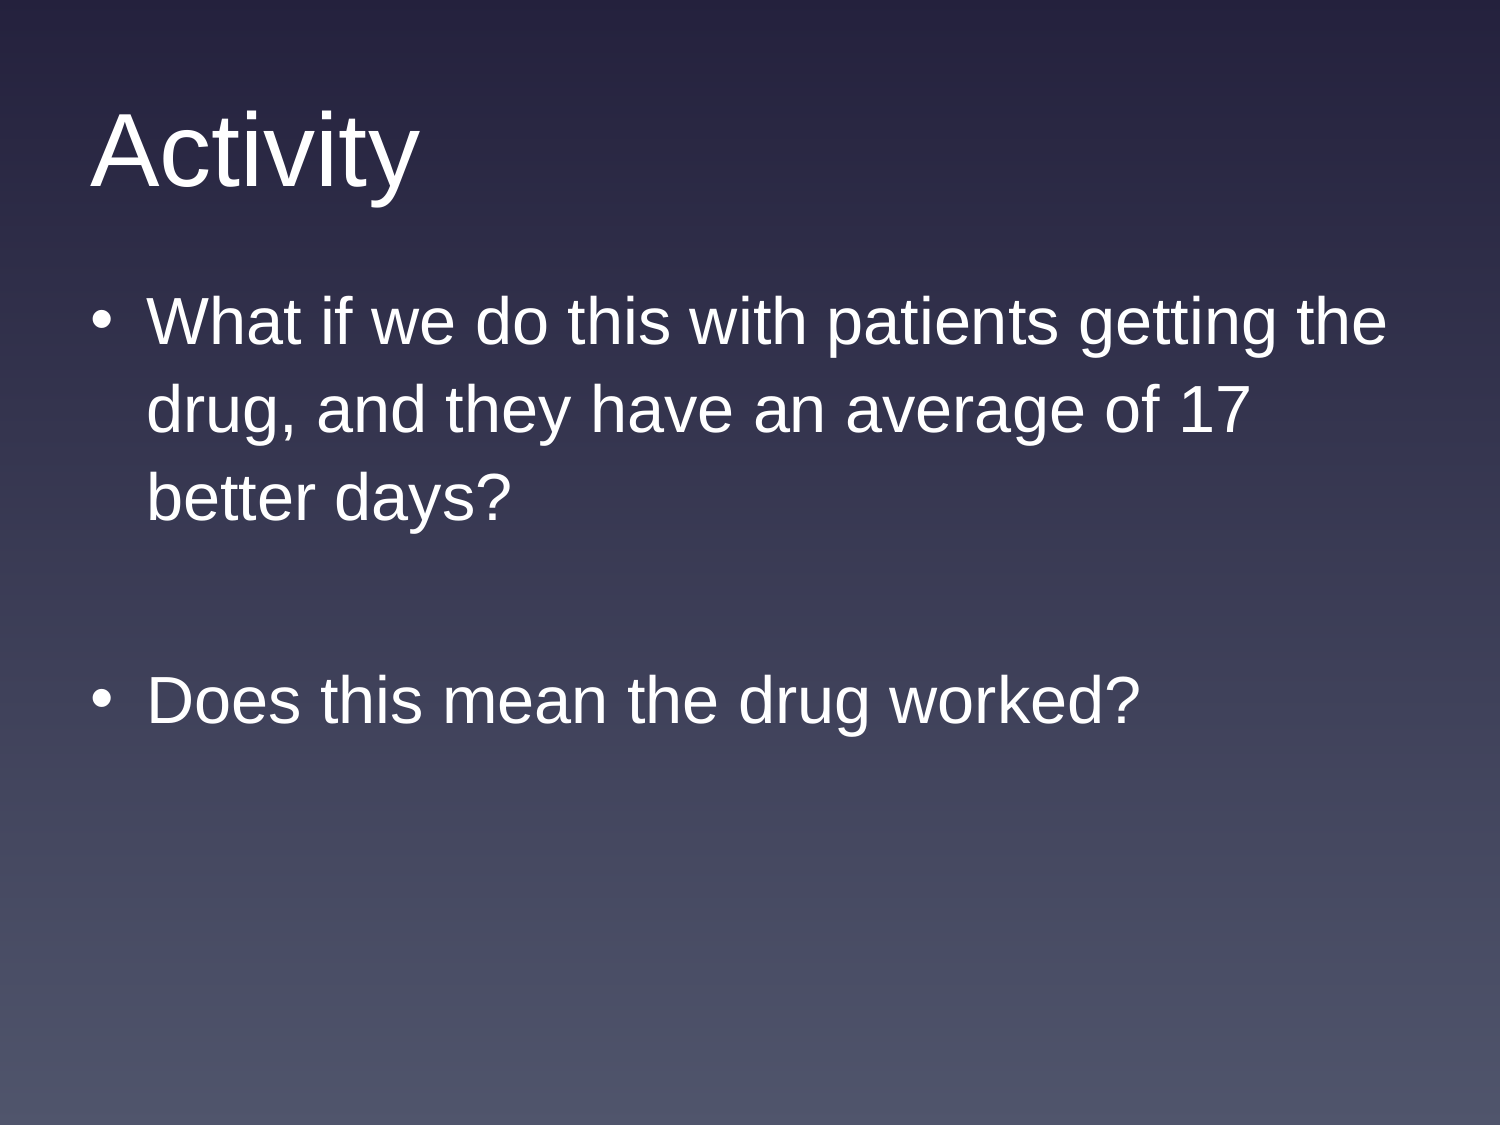

# Activity
What if we do this with patients getting the drug, and they have an average of 17 better days?

Does this mean the drug worked?